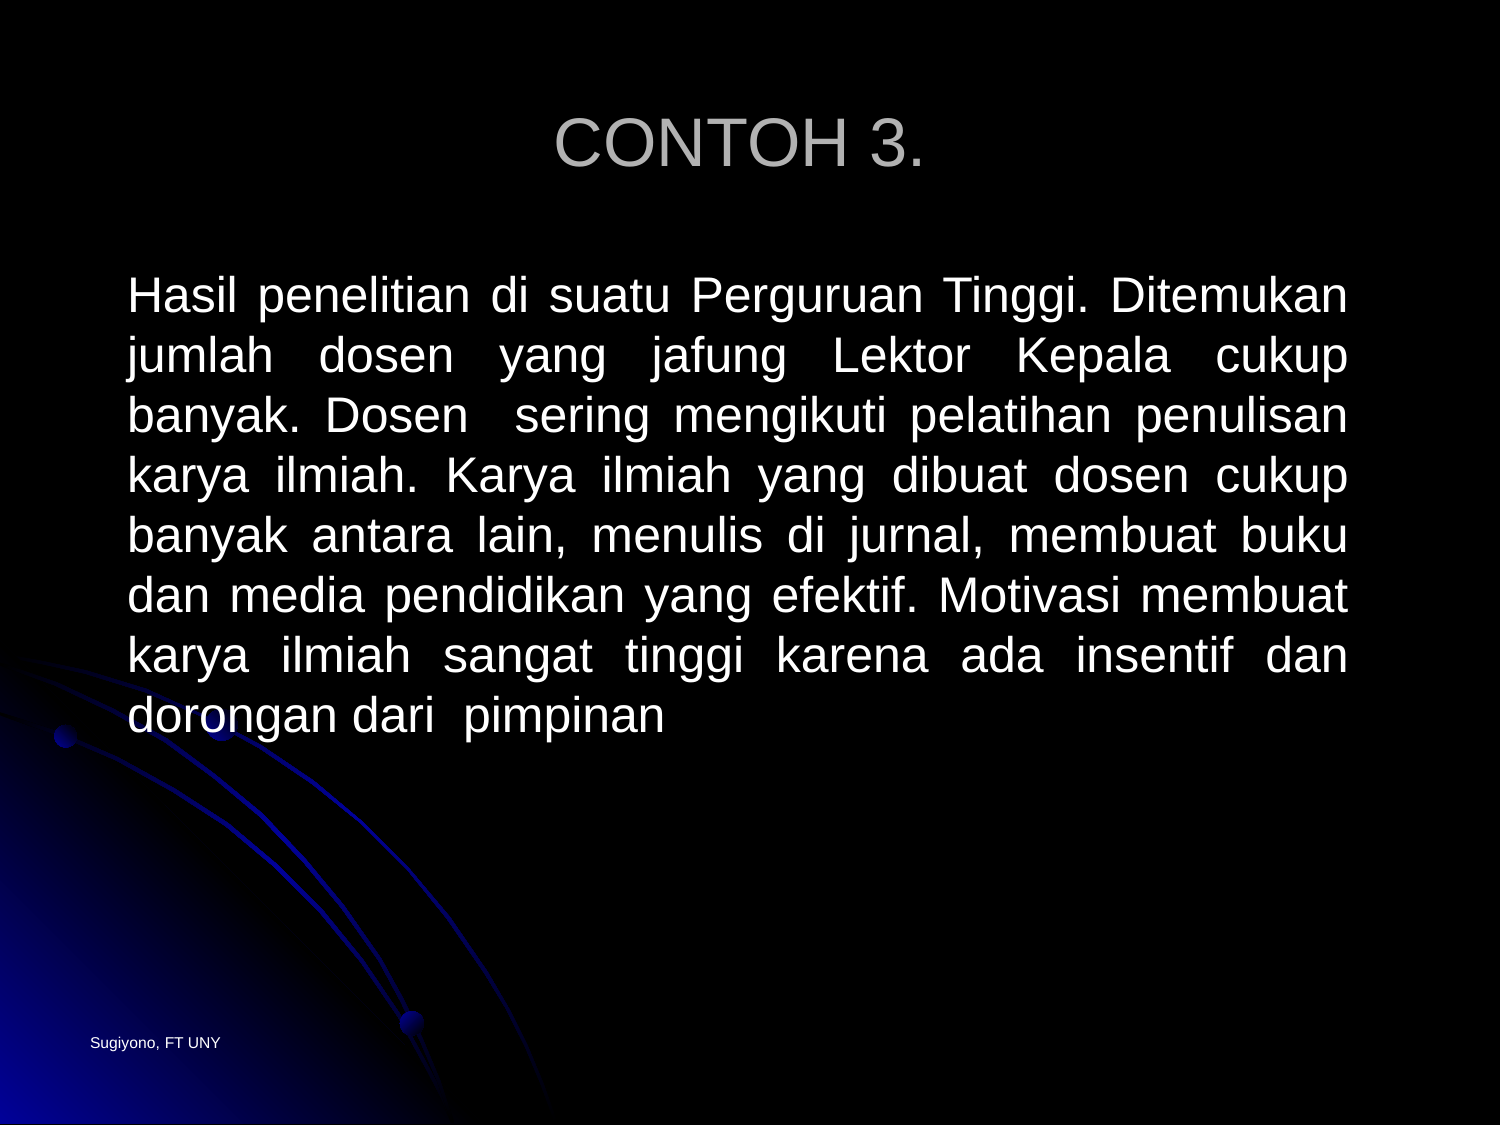

# CONTOH 3.
Hasil penelitian di suatu Perguruan Tinggi. Ditemukan jumlah dosen yang jafung Lektor Kepala cukup banyak. Dosen  sering mengikuti pelatihan penulisan karya ilmiah. Karya ilmiah yang dibuat dosen cukup banyak antara lain, menulis di jurnal, membuat buku dan media pendidikan yang efektif. Motivasi membuat karya ilmiah sangat tinggi karena ada insentif dan dorongan dari  pimpinan

Sugiyono, FT UNY